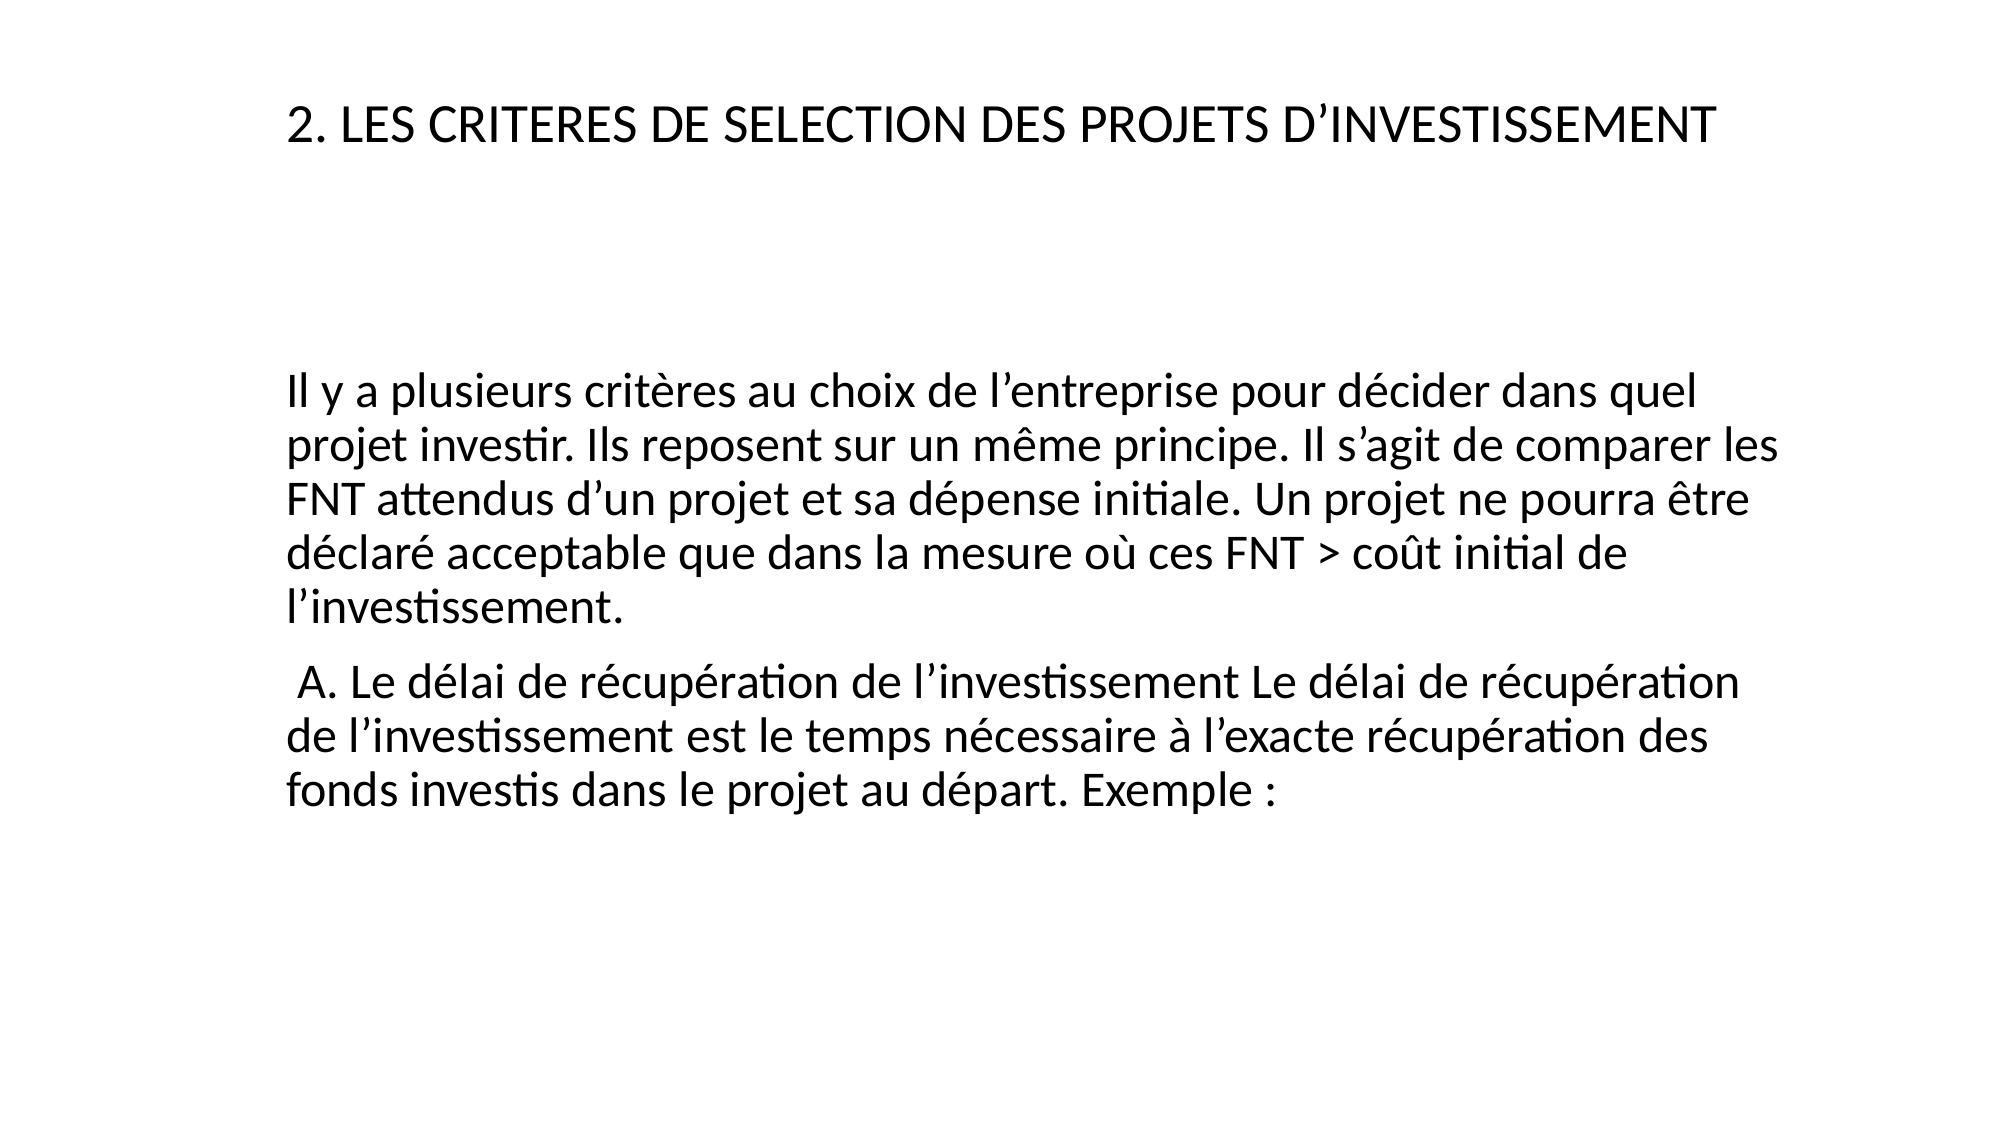

# 2. LES CRITERES DE SELECTION DES PROJETS D’INVESTISSEMENT
Il y a plusieurs critères au choix de l’entreprise pour décider dans quel projet investir. Ils reposent sur un même principe. Il s’agit de comparer les FNT attendus d’un projet et sa dépense initiale. Un projet ne pourra être déclaré acceptable que dans la mesure où ces FNT > coût initial de l’investissement.
 A. Le délai de récupération de l’investissement Le délai de récupération de l’investissement est le temps nécessaire à l’exacte récupération des fonds investis dans le projet au départ. Exemple :